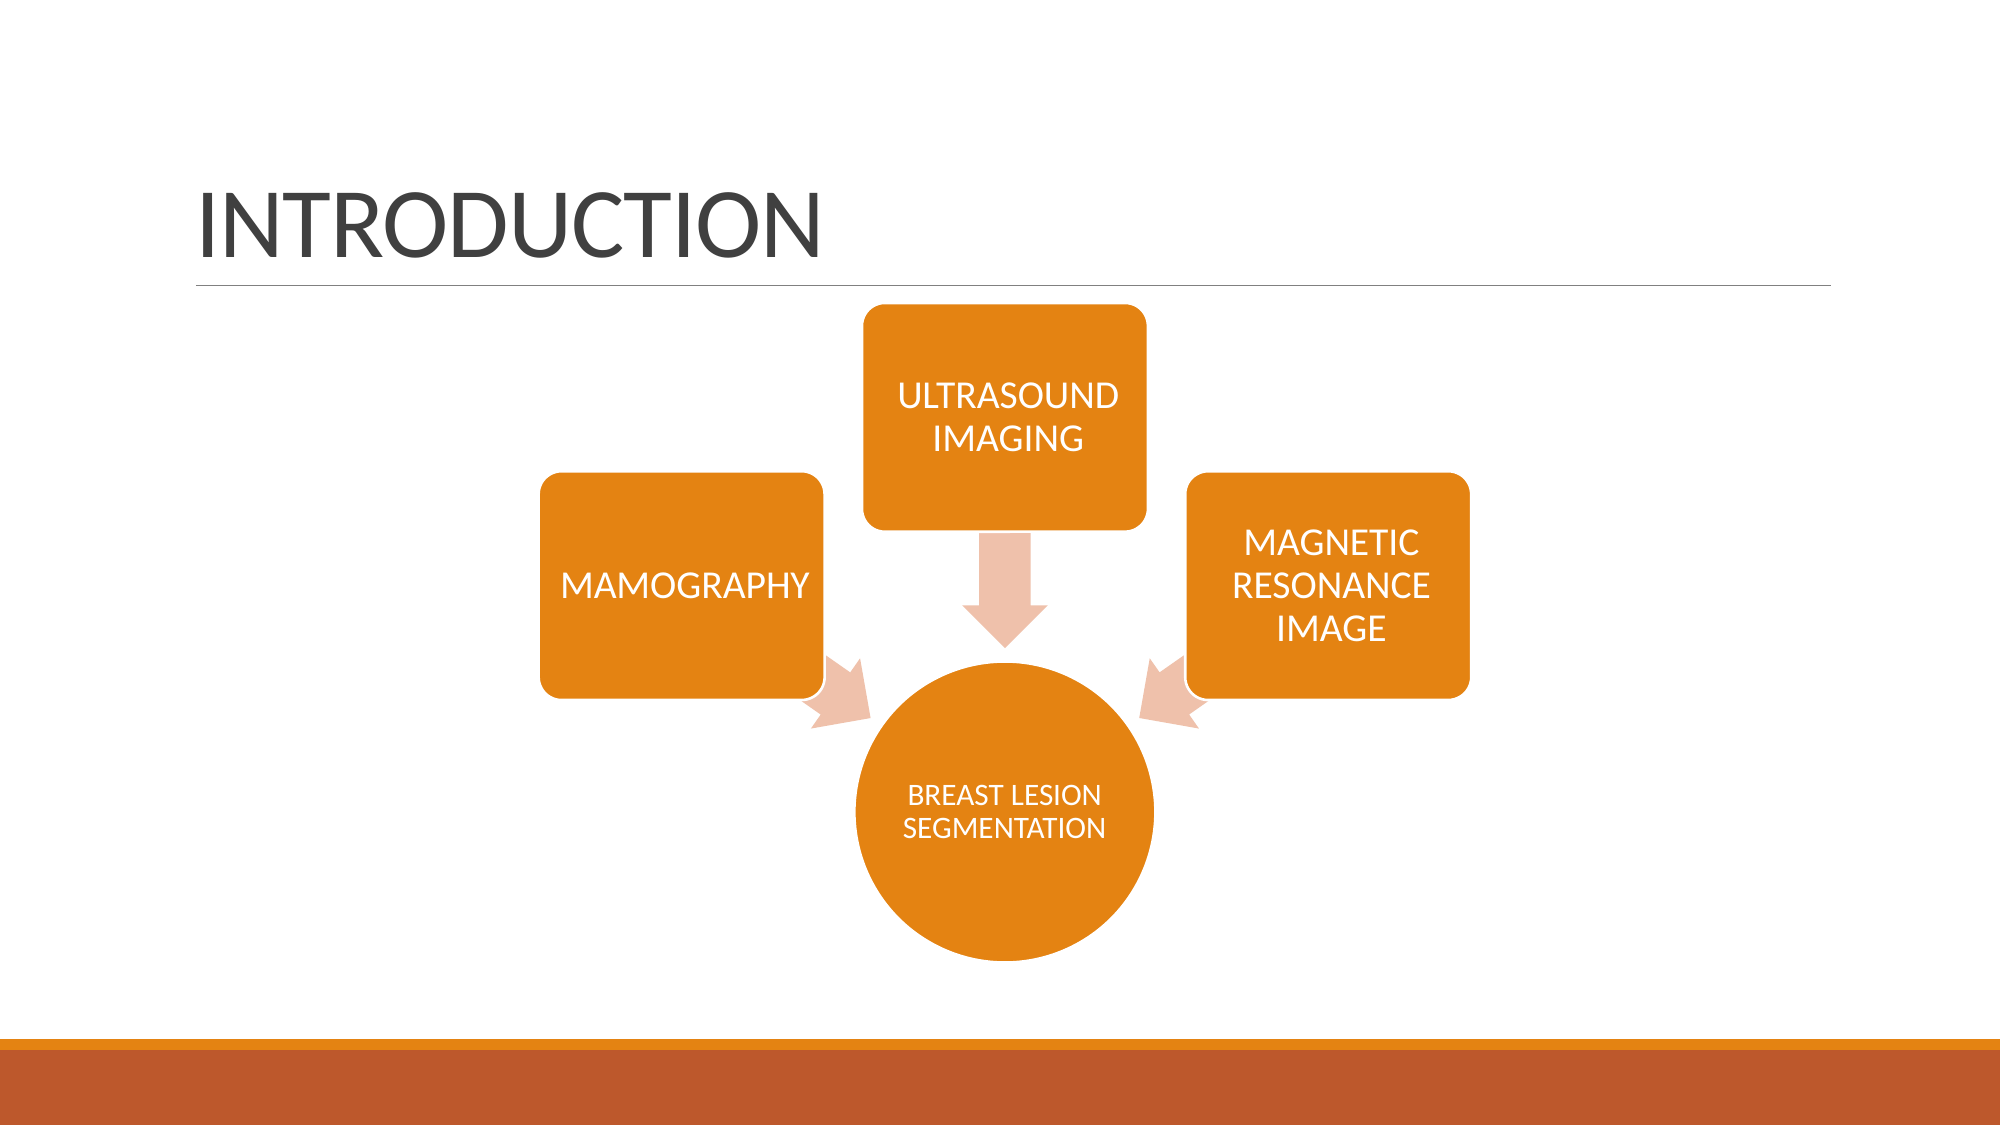

# INTRODUCTION
BREAST LESION SEGMENTATION
MAMOGRAPHY
ULTRASOUND IMAGING
MAGNETIC RESONANCE IMAGE